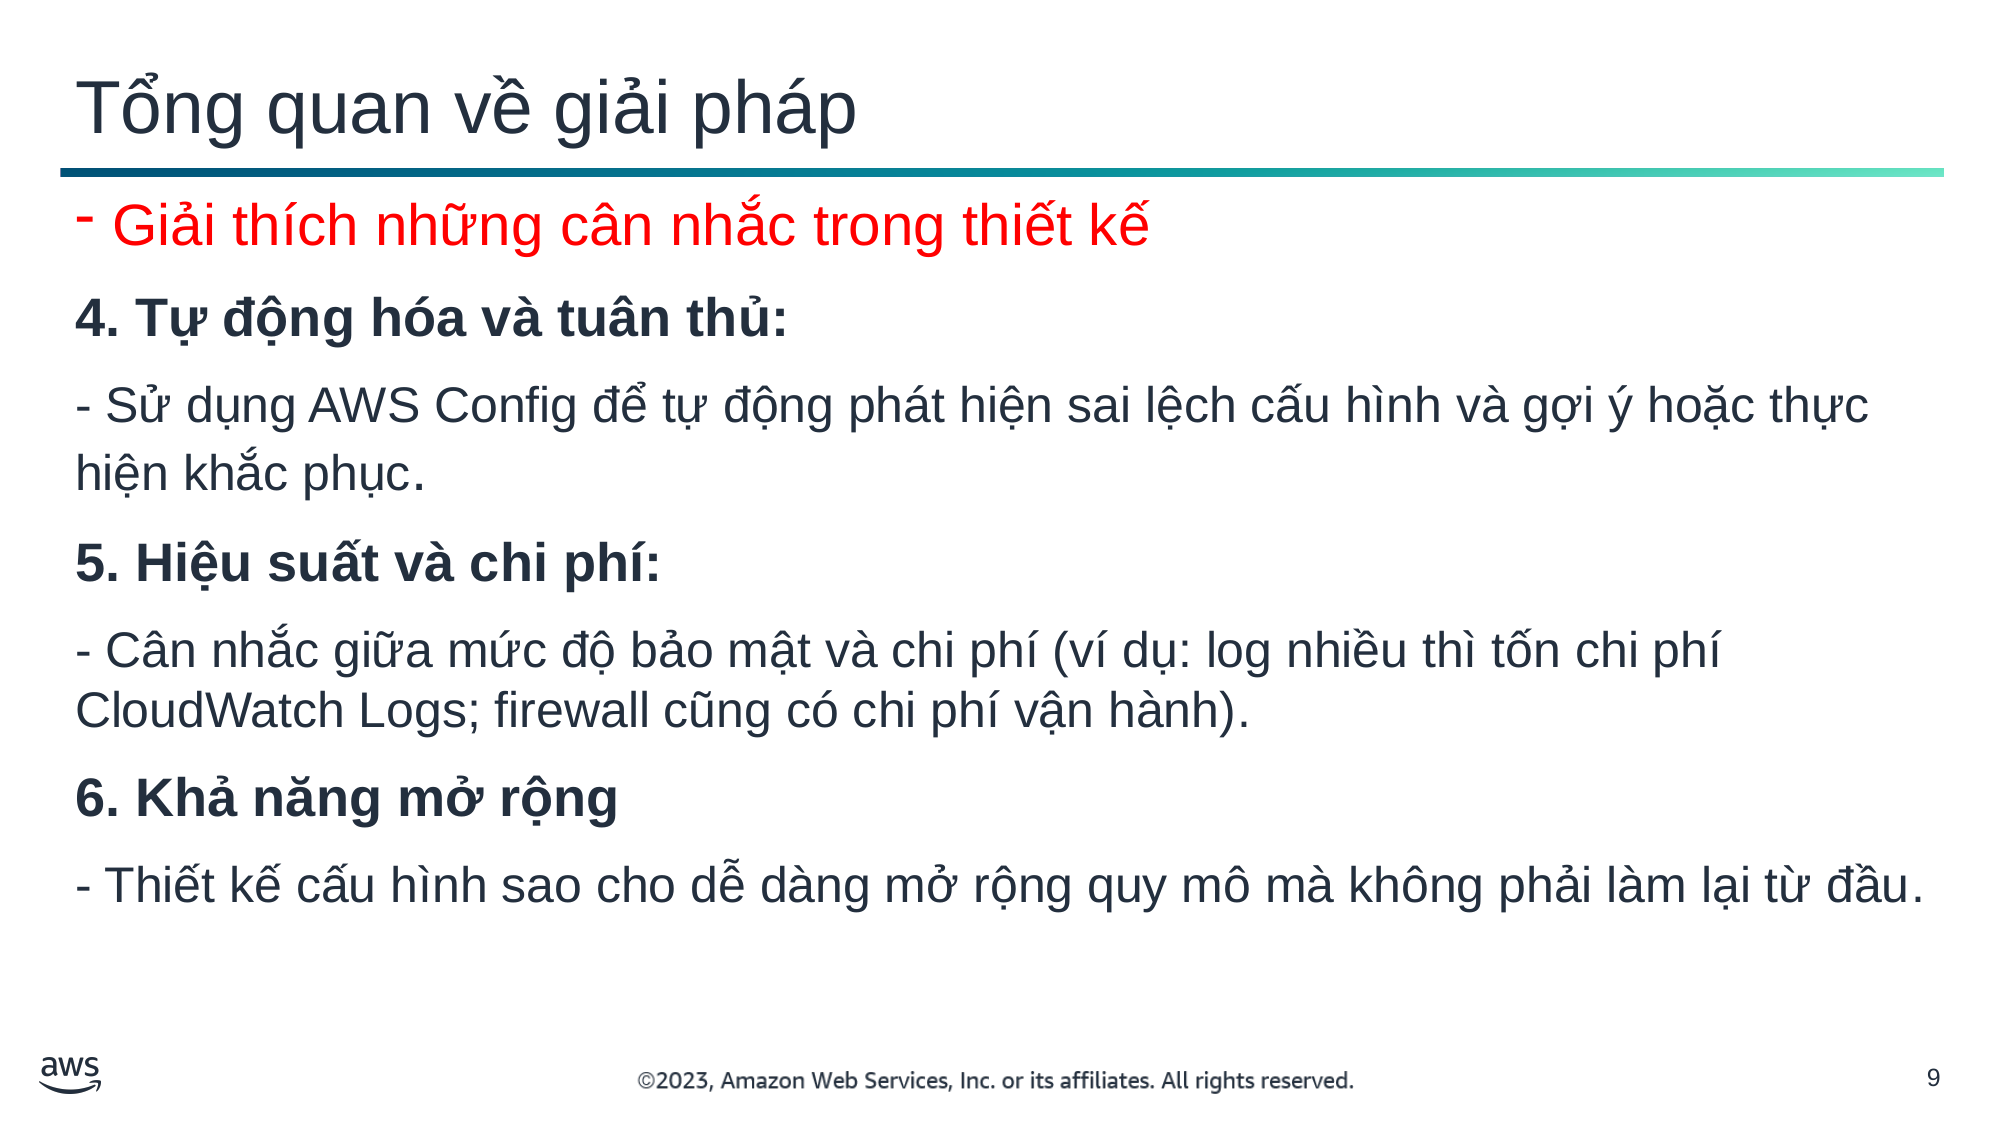

Tổng quan về giải pháp
Giải thích những cân nhắc trong thiết kế
4. Tự động hóa và tuân thủ:
- Sử dụng AWS Config để tự động phát hiện sai lệch cấu hình và gợi ý hoặc thực hiện khắc phục.
5. Hiệu suất và chi phí:
- Cân nhắc giữa mức độ bảo mật và chi phí (ví dụ: log nhiều thì tốn chi phí CloudWatch Logs; firewall cũng có chi phí vận hành).
6. Khả năng mở rộng
- Thiết kế cấu hình sao cho dễ dàng mở rộng quy mô mà không phải làm lại từ đầu.

9